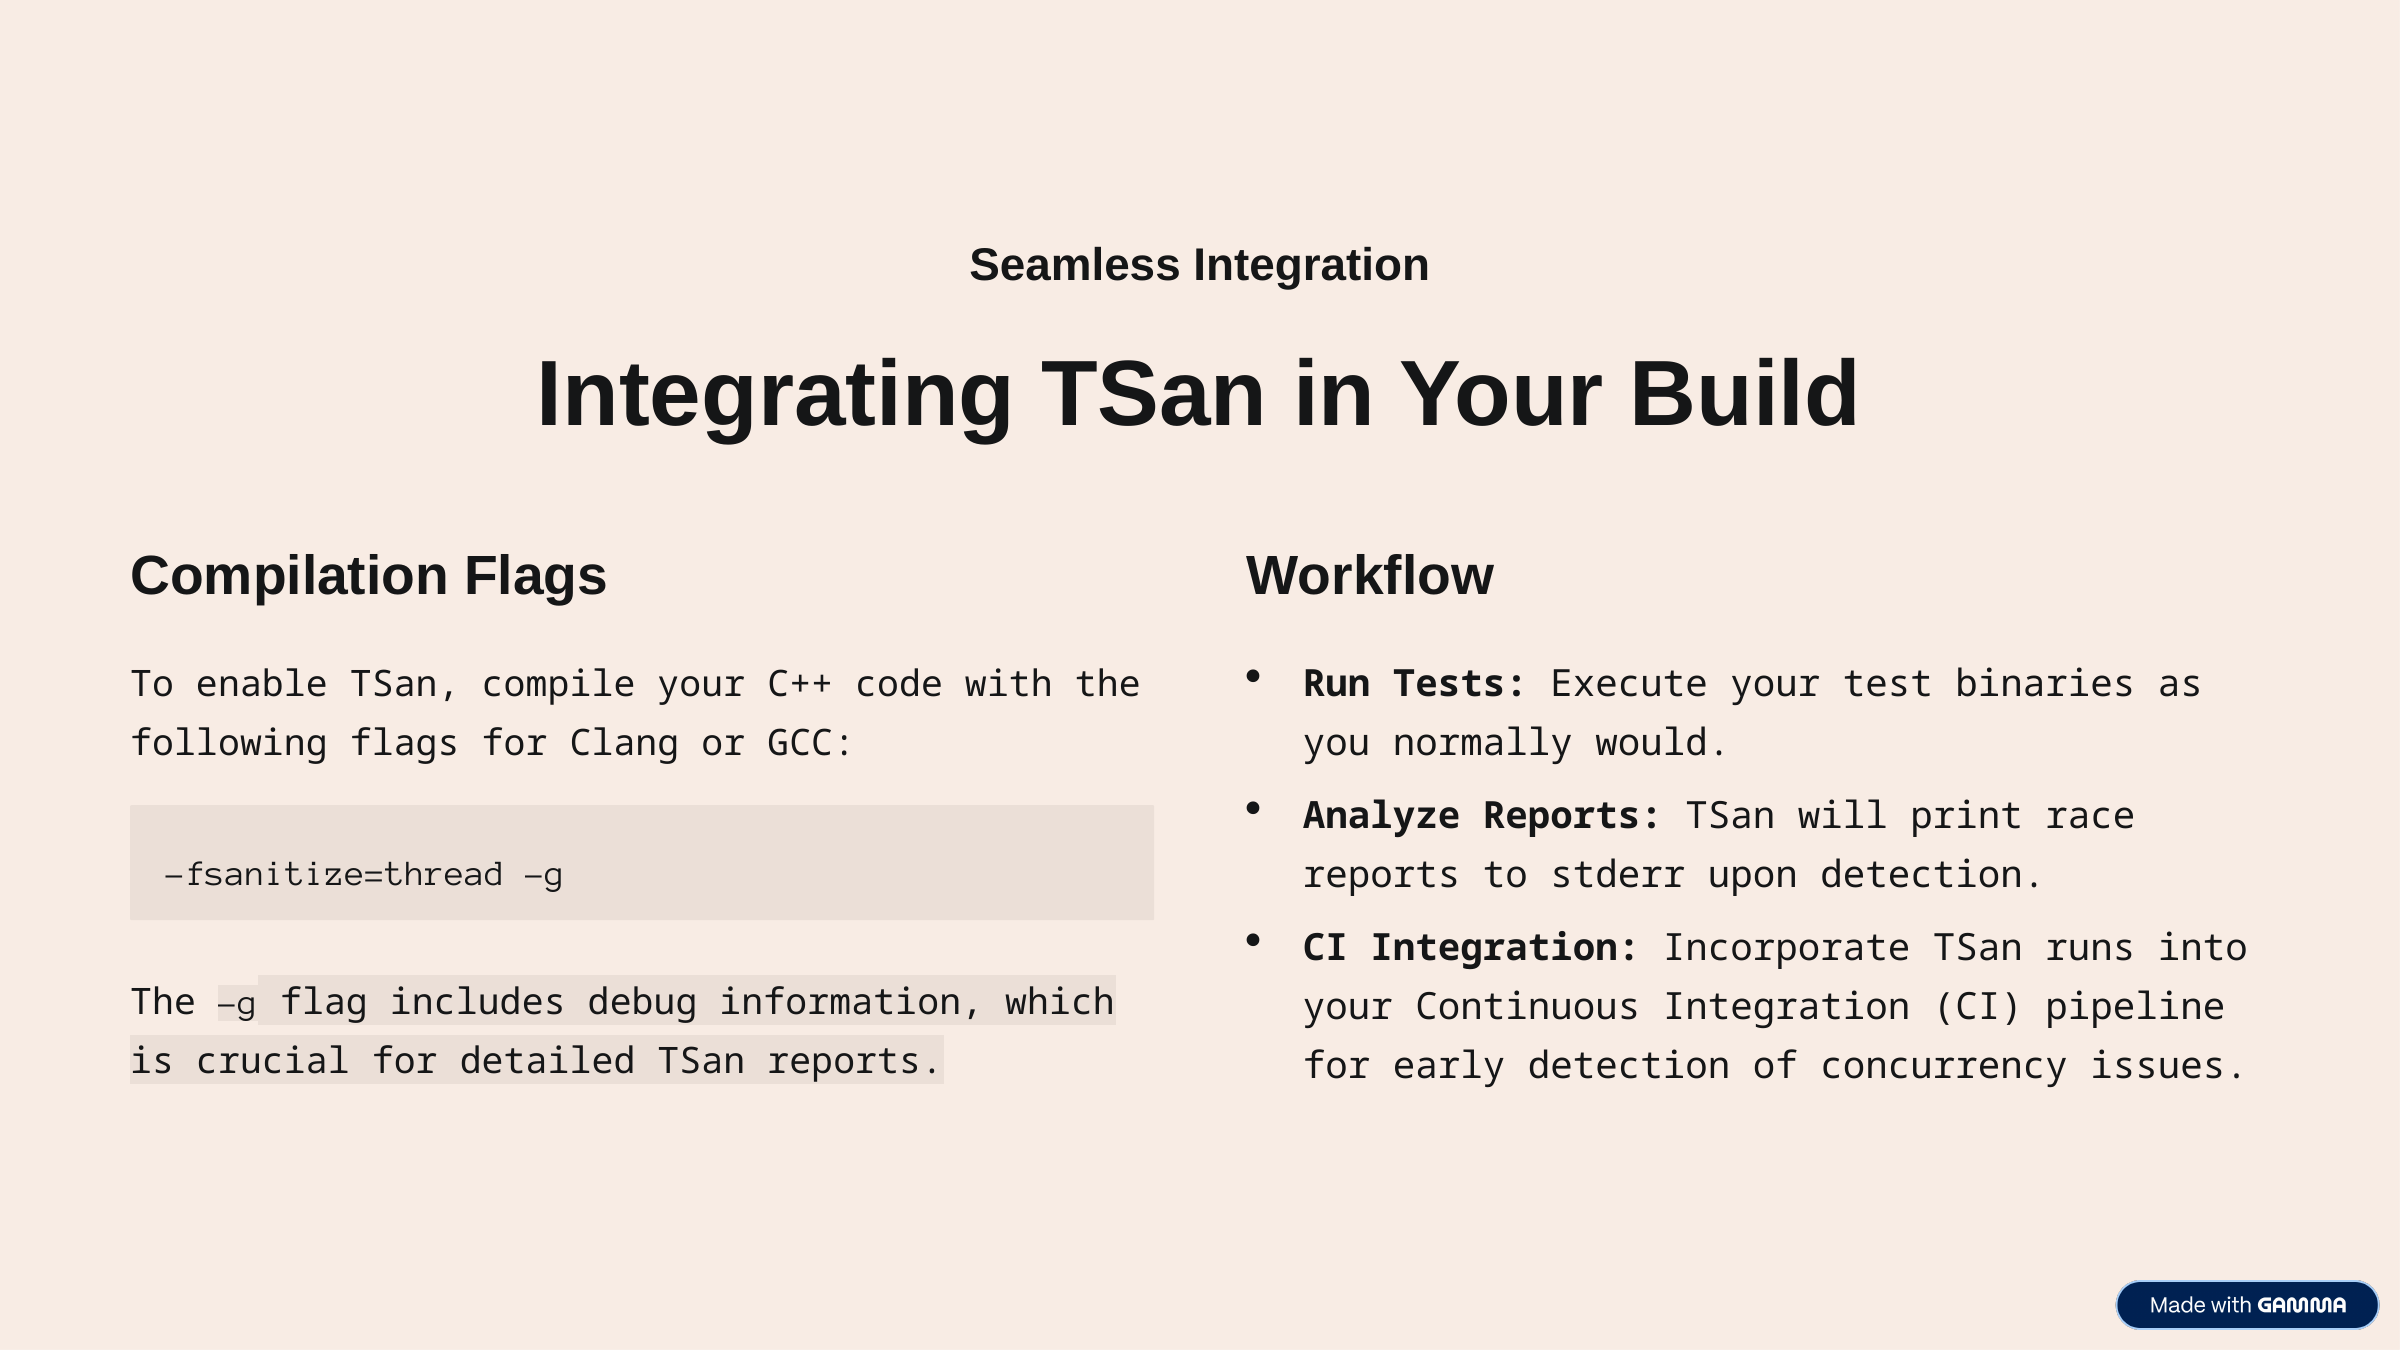

Seamless Integration
Integrating TSan in Your Build
Compilation Flags
Workflow
To enable TSan, compile your C++ code with the following flags for Clang or GCC:
Run Tests: Execute your test binaries as you normally would.
Analyze Reports: TSan will print race reports to stderr upon detection.

-fsanitize=thread -g
CI Integration: Incorporate TSan runs into your Continuous Integration (CI) pipeline for early detection of concurrency issues.
The -g flag includes debug information, which is crucial for detailed TSan reports.